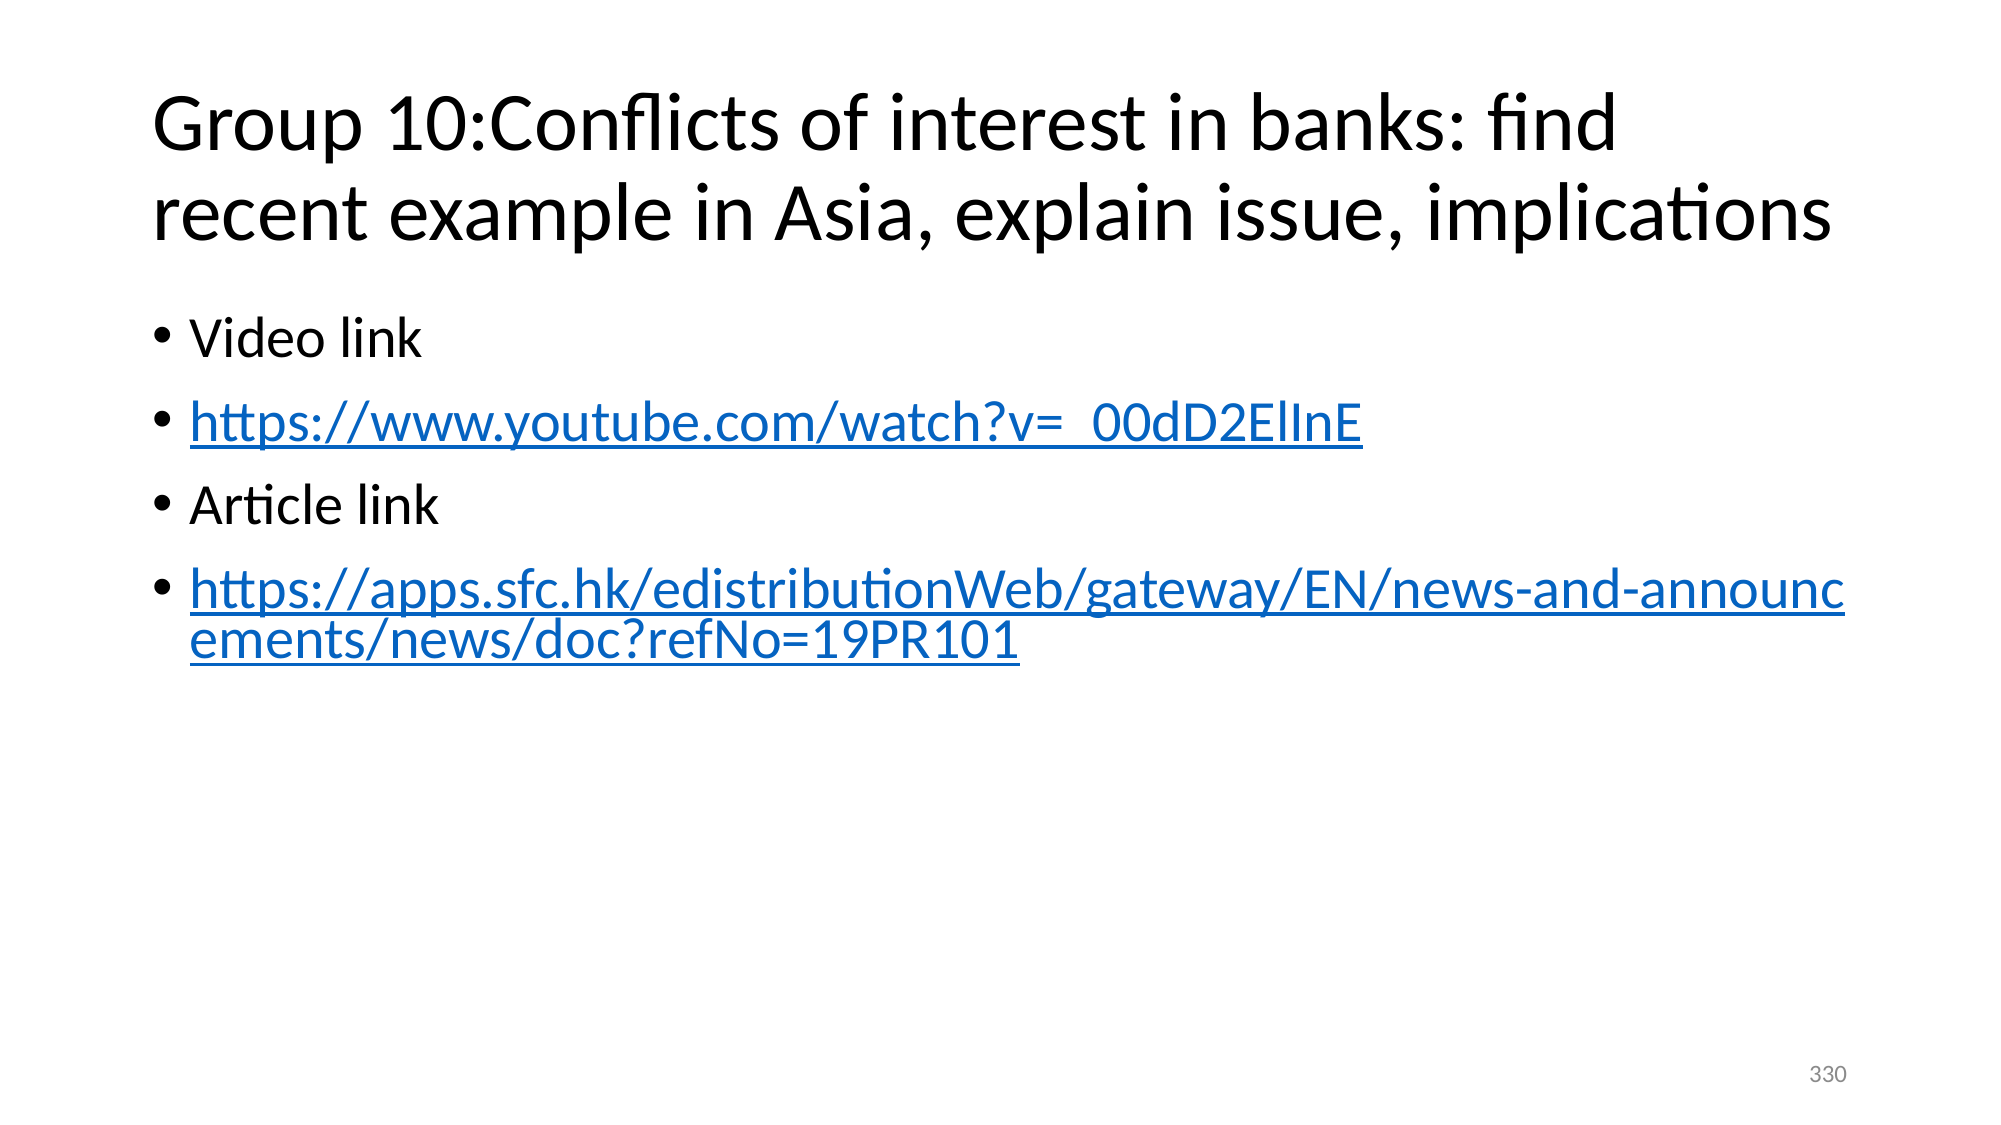

# Group 10:Conflicts of interest in banks: find recent example in Asia, explain issue, implications
Video link
https://www.youtube.com/watch?v=_00dD2ElInE
Article link
https://apps.sfc.hk/edistributionWeb/gateway/EN/news-and-announcements/news/doc?refNo=19PR101

330